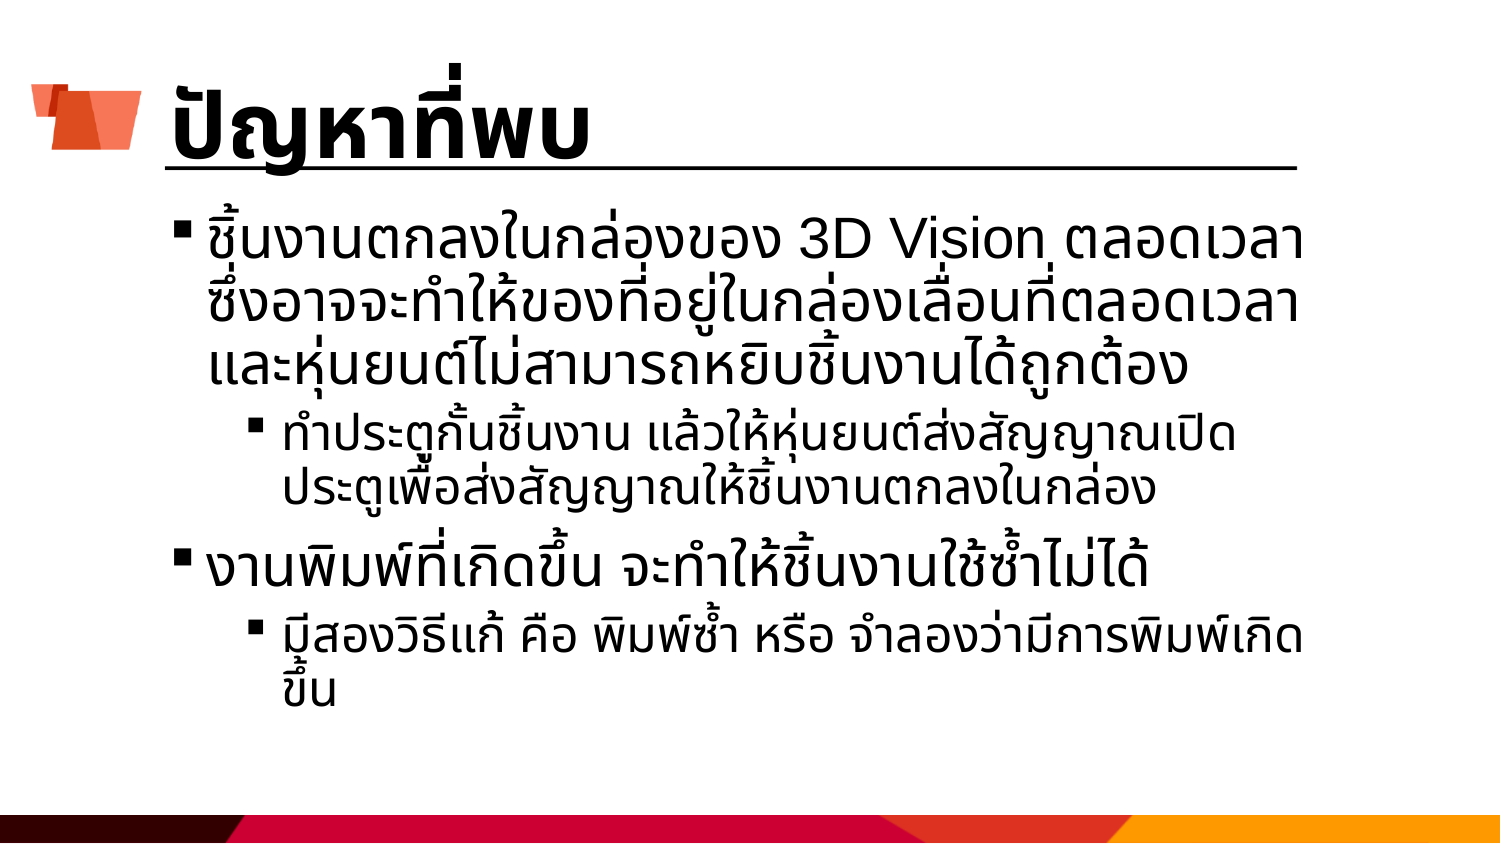

# ปัญหาที่พบ
ชิ้นงานตกลงในกล่องของ 3D Vision ตลอดเวลา ซึ่งอาจจะทำให้ของที่อยู่ในกล่องเลื่อนที่ตลอดเวลา และหุ่นยนต์ไม่สามารถหยิบชิ้นงานได้ถูกต้อง
ทำประตูกั้นชิ้นงาน แล้วให้หุ่นยนต์ส่งสัญญาณเปิดประตูเพื่อส่งสัญญาณให้ชิ้นงานตกลงในกล่อง
งานพิมพ์ที่เกิดขึ้น จะทำให้ชิ้นงานใช้ซ้ำไม่ได้
มีสองวิธีแก้ คือ พิมพ์ซ้ำ หรือ จำลองว่ามีการพิมพ์เกิดขึ้น